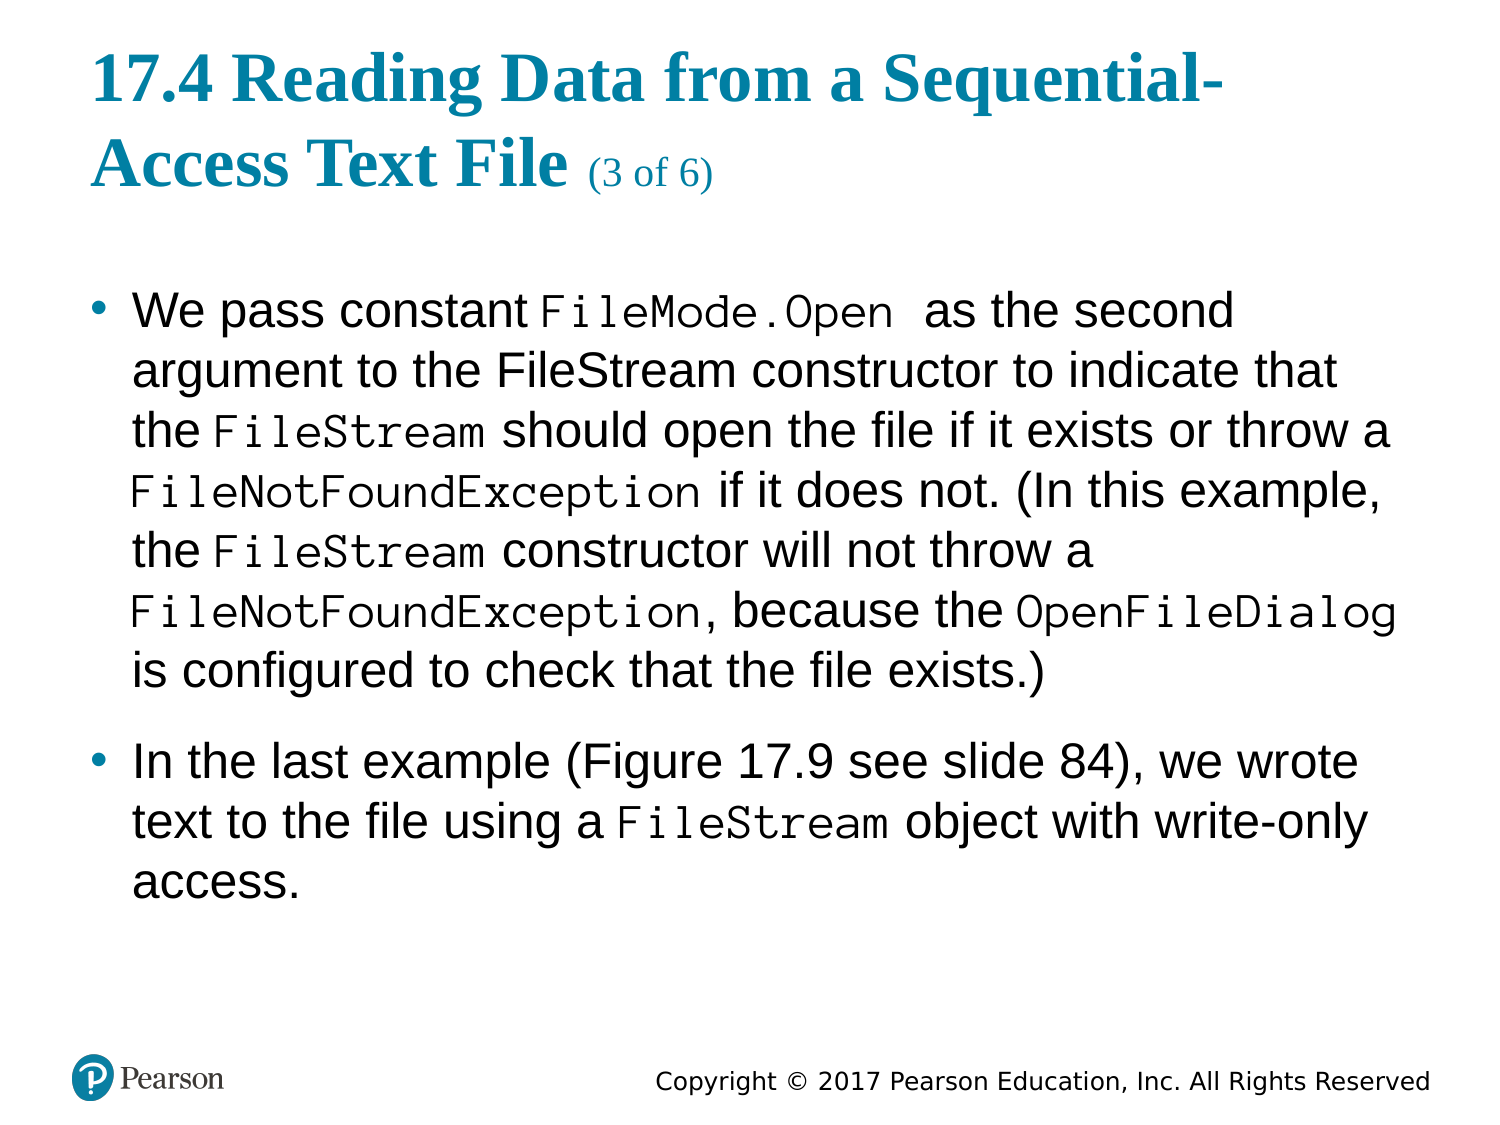

# 17.4 Reading Data from a Sequential-Access Text File (3 of 6)
We pass constant FileMode.Open as the second argument to the FileStream constructor to indicate that the FileStream should open the file if it exists or throw a FileNotFoundException if it does not. (In this example, the FileStream constructor will not throw a FileNotFoundException, because the OpenFileDialog is configured to check that the file exists.)
In the last example (Figure 17.9 see slide 84), we wrote text to the file using a FileStream object with write-only access.